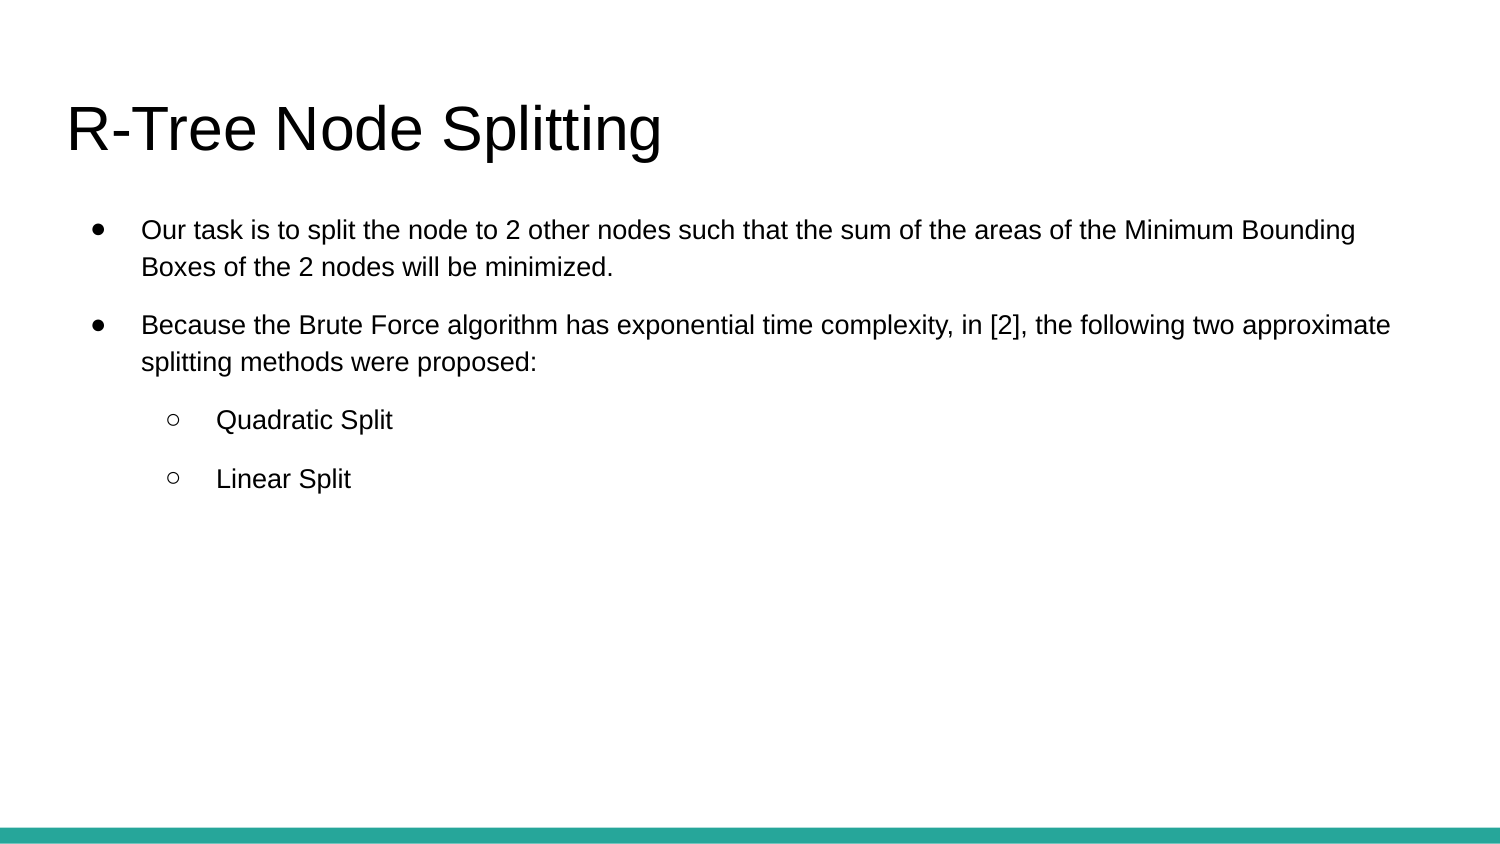

# R-Tree Node Splitting
Our task is to split the node to 2 other nodes such that the sum of the areas of the Minimum Bounding Boxes of the 2 nodes will be minimized.
Because the Brute Force algorithm has exponential time complexity, in [2], the following two approximate splitting methods were proposed:
Quadratic Split
Linear Split